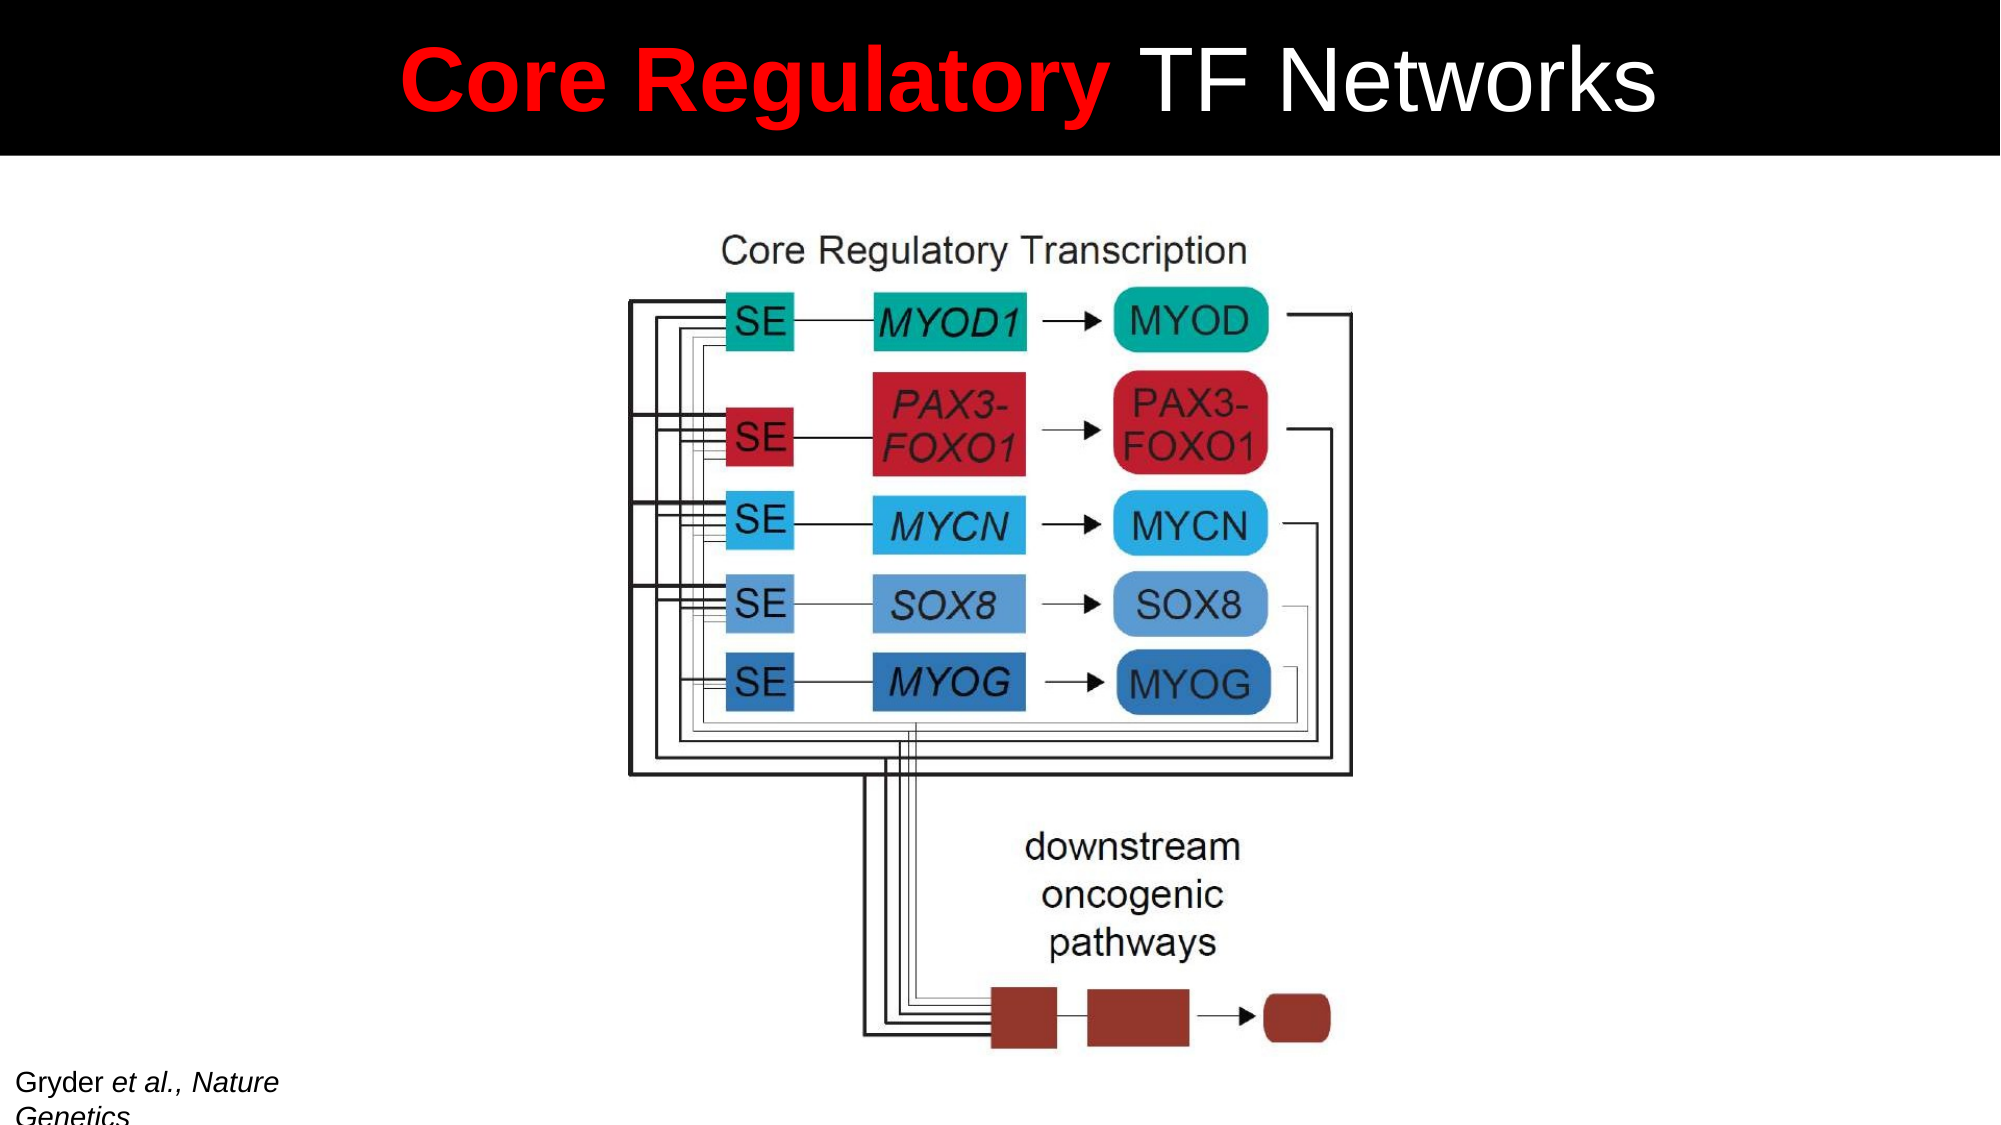

# Core Regulatory TF Networks

Gryder et al., Nature Genetics